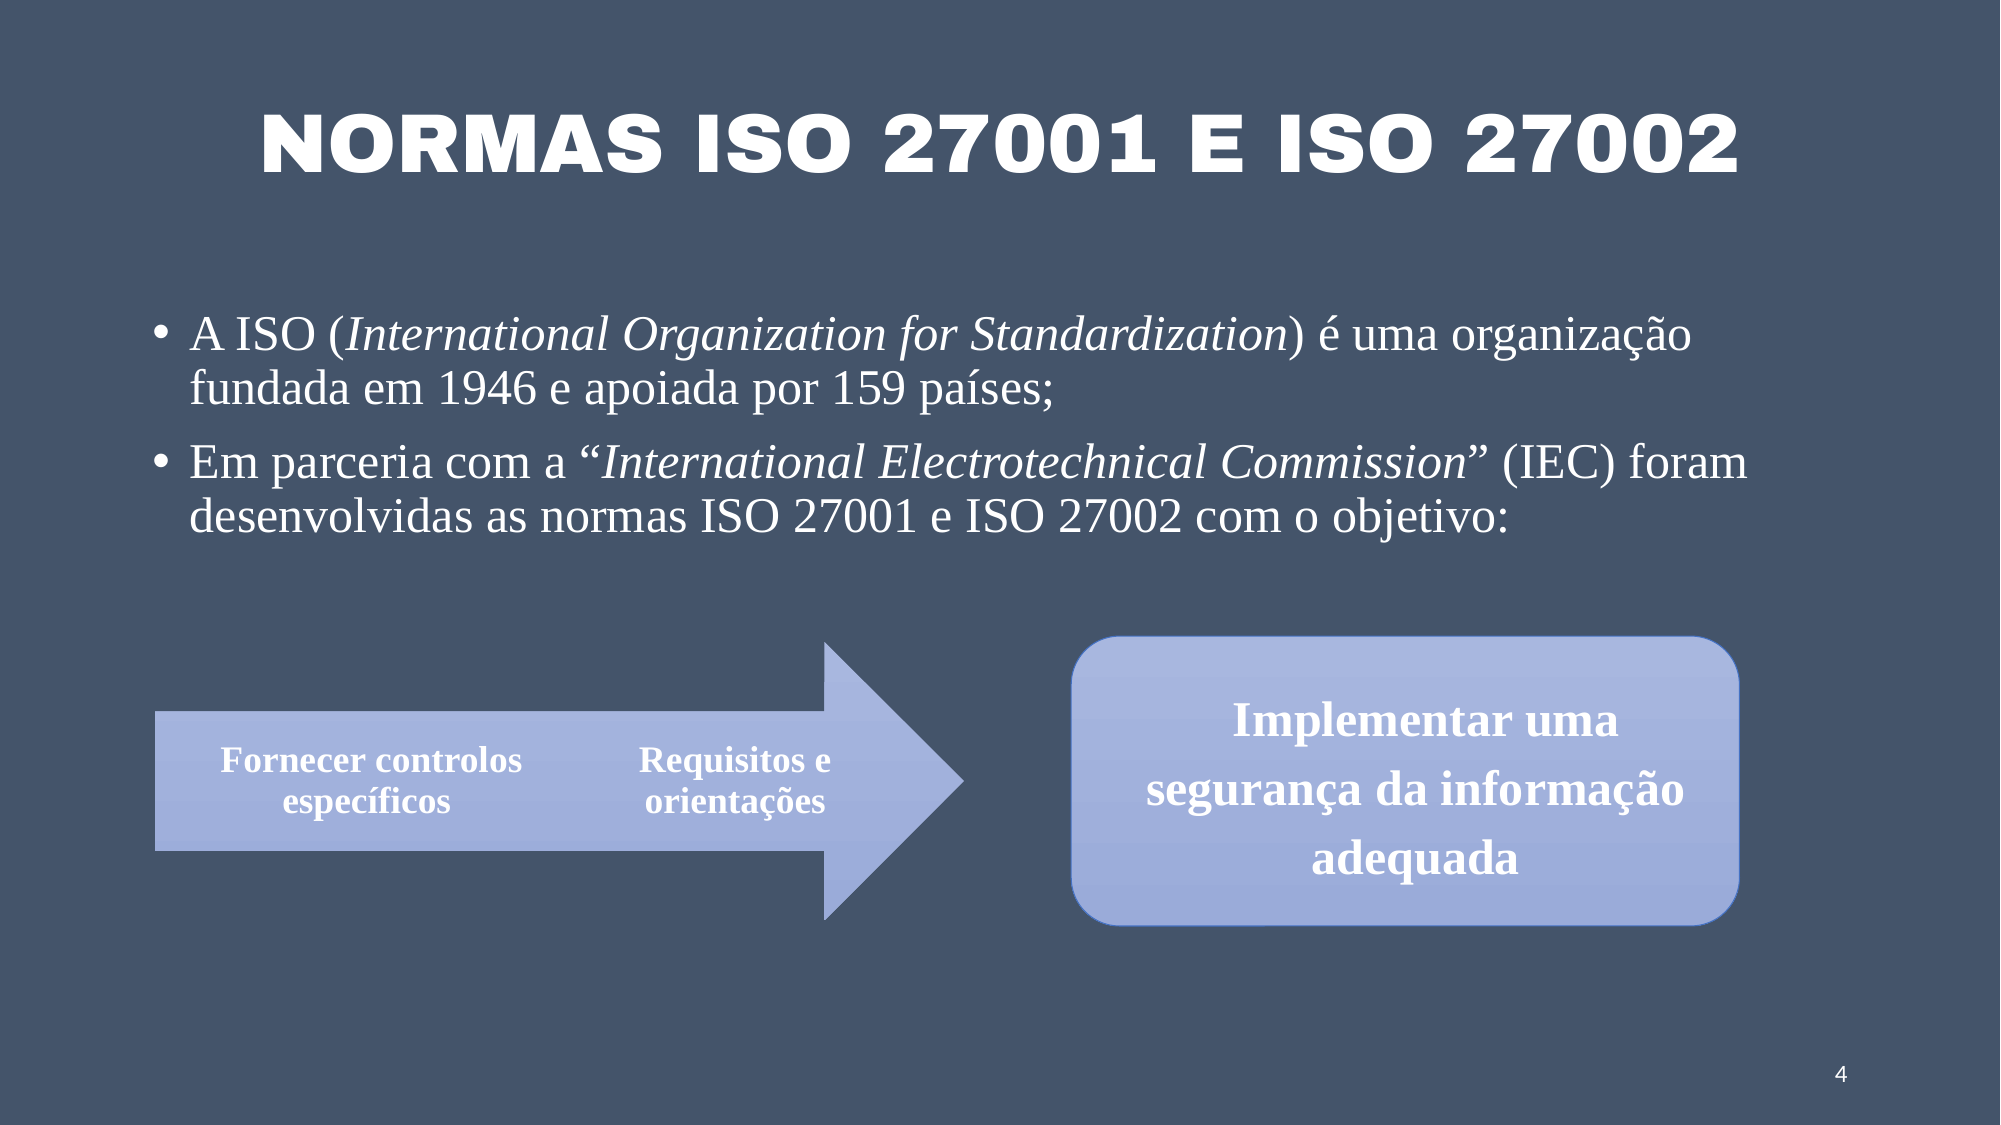

# NORMAS ISO 27001 E ISO 27002
A ISO (International Organization for Standardization) é uma organização fundada em 1946 e apoiada por 159 países;
Em parceria com a “International Electrotechnical Commission” (IEC) foram desenvolvidas as normas ISO 27001 e ISO 27002 com o objetivo:

Implementar uma segurança da informação adequada

Fornecer controlos específicos
Requisitos e orientações
4